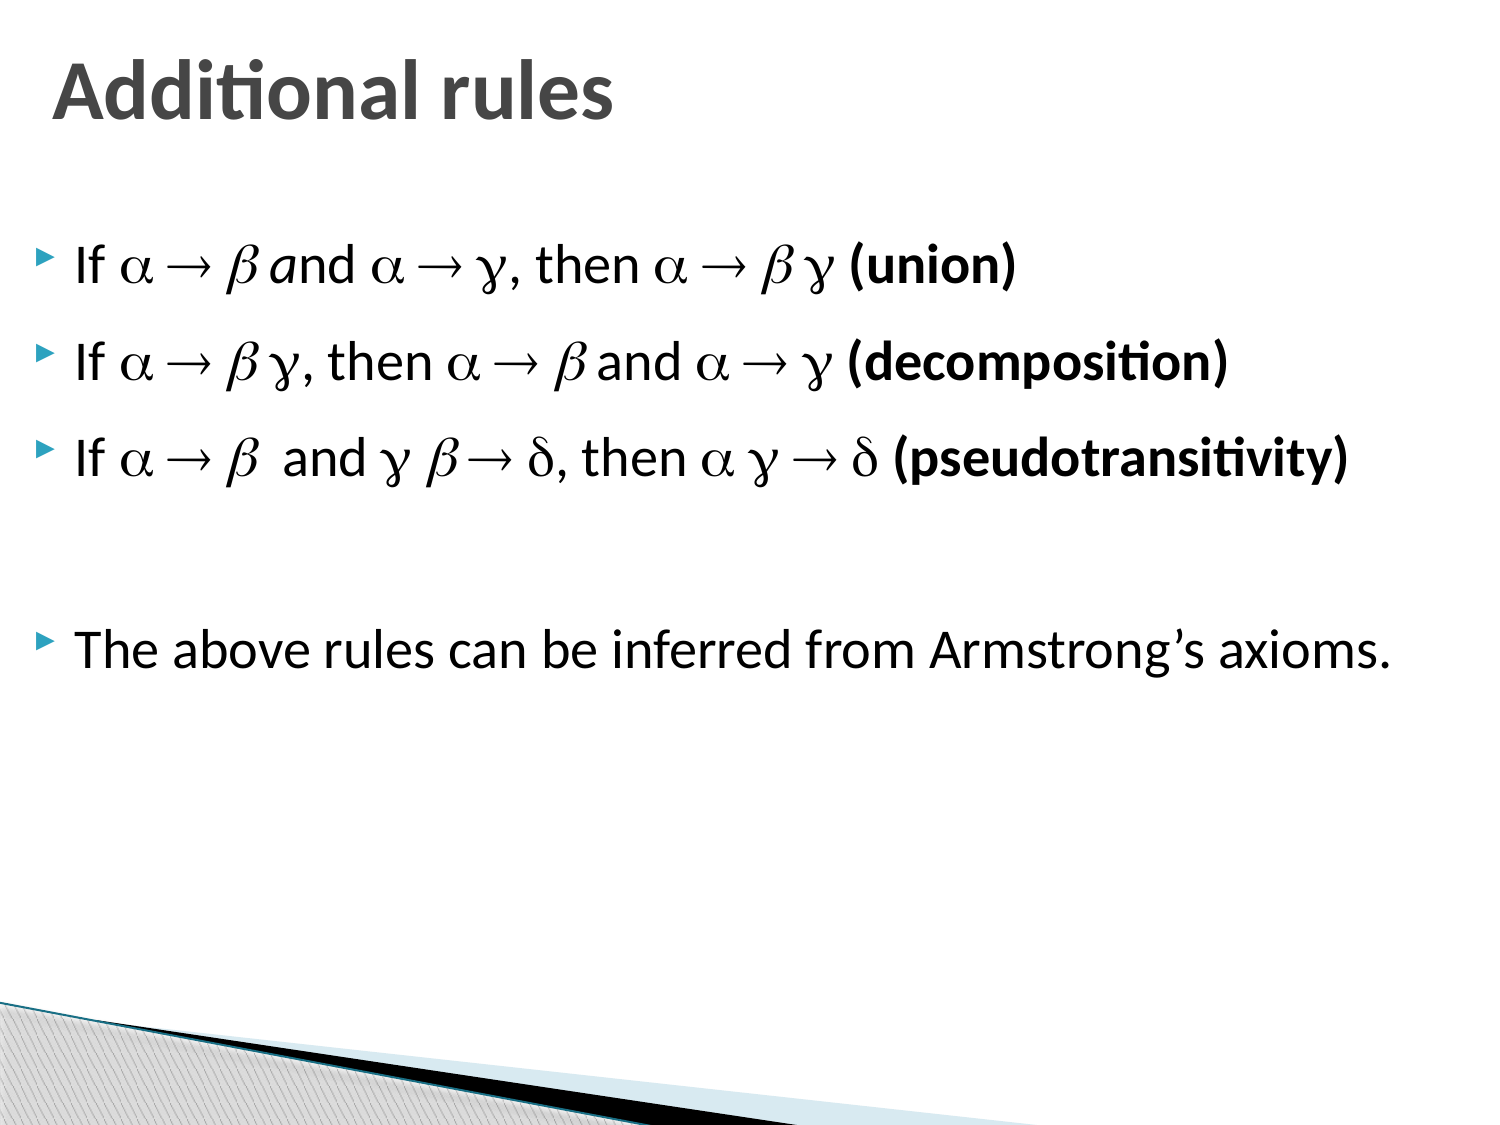

# Additional rules
If α → β and α → γ, then α → β γ (union)
If α → β γ, then α → β and α → γ (decomposition)
If α → β  and γ β → δ, then α γ → δ (pseudotransitivity)

The above rules can be inferred from Armstrong’s axioms.